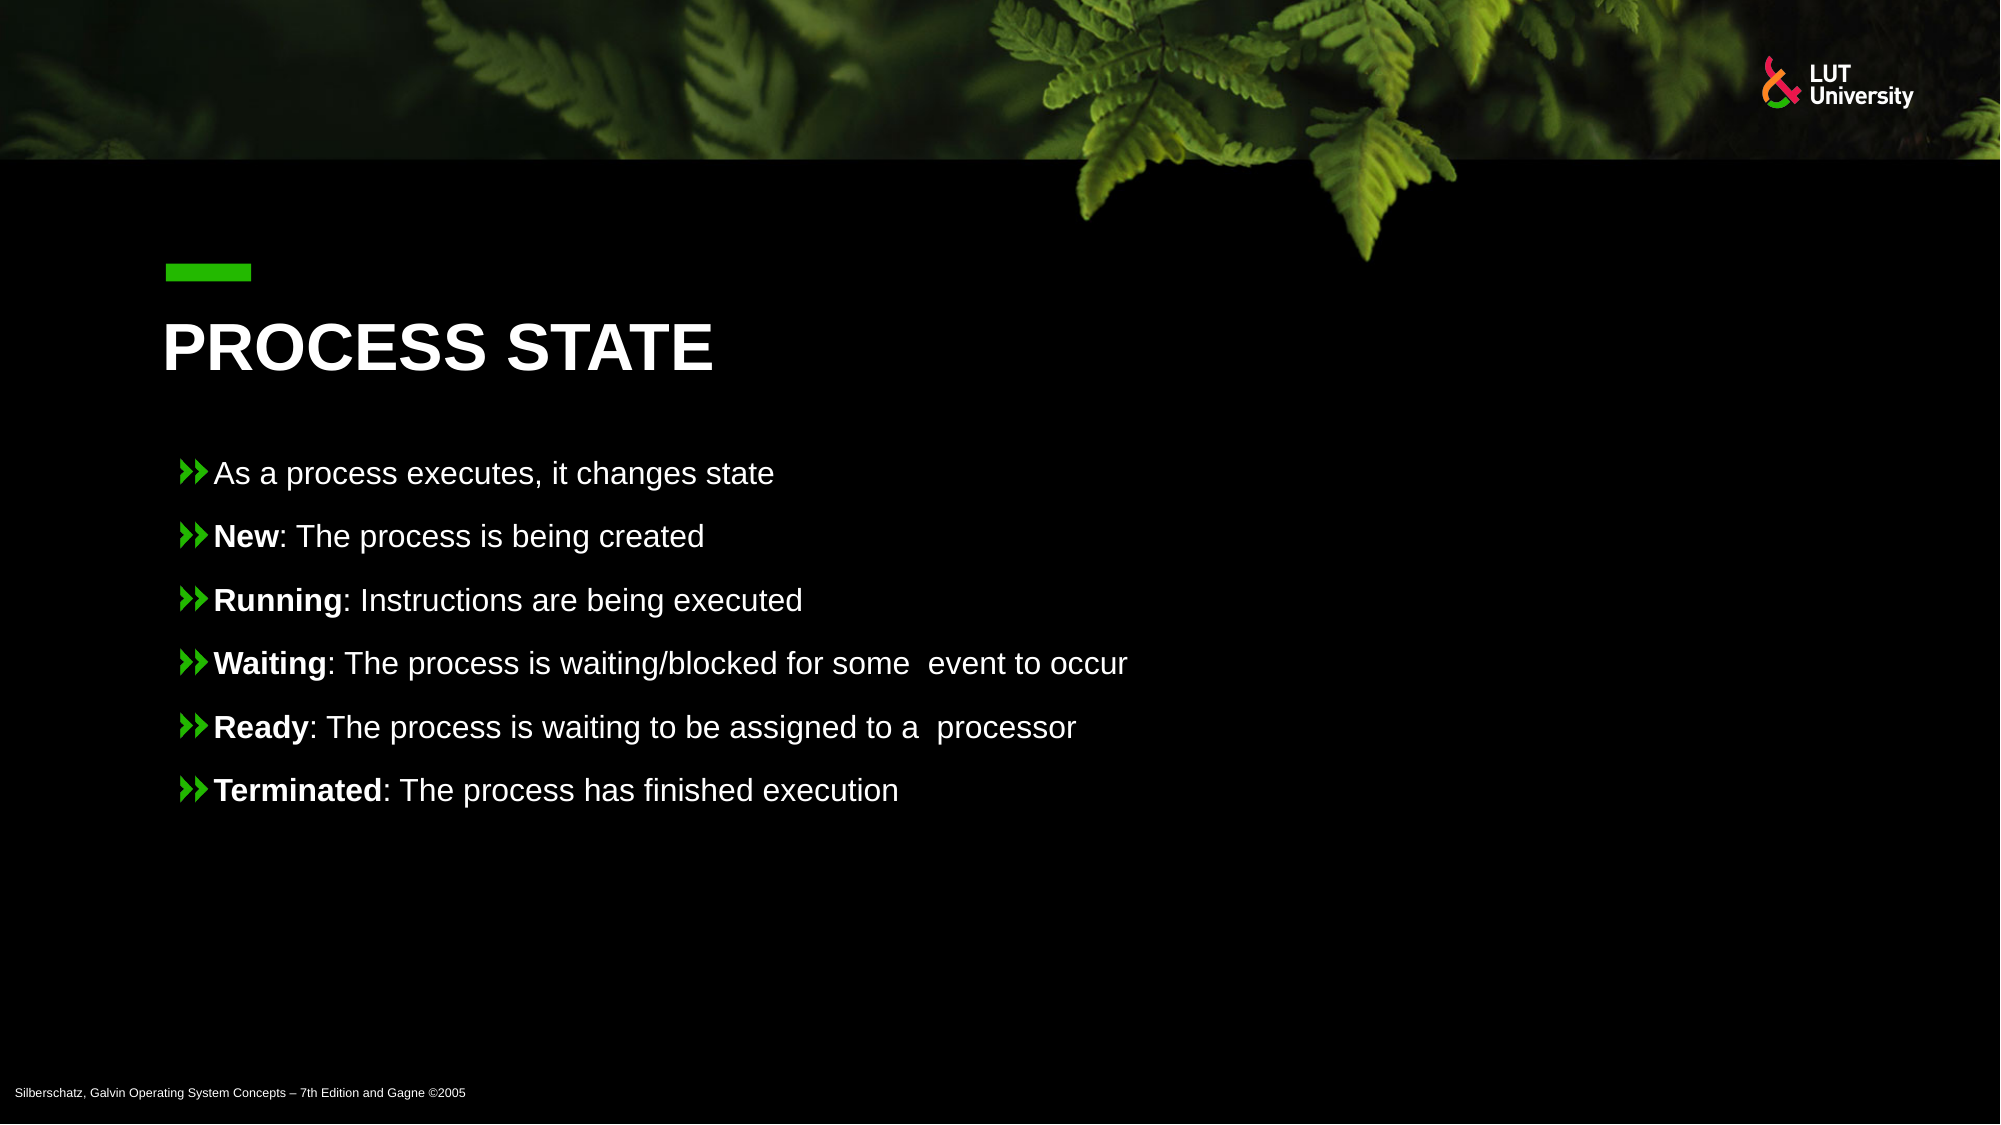

# Process State
As a process executes, it changes state
New: The process is being created
Running: Instructions are being executed
Waiting: The process is waiting/blocked for some  event to occur
Ready: The process is waiting to be assigned to a  processor
Terminated: The process has finished execution
Silberschatz, Galvin Operating System Concepts – 7th Edition and Gagne ©2005